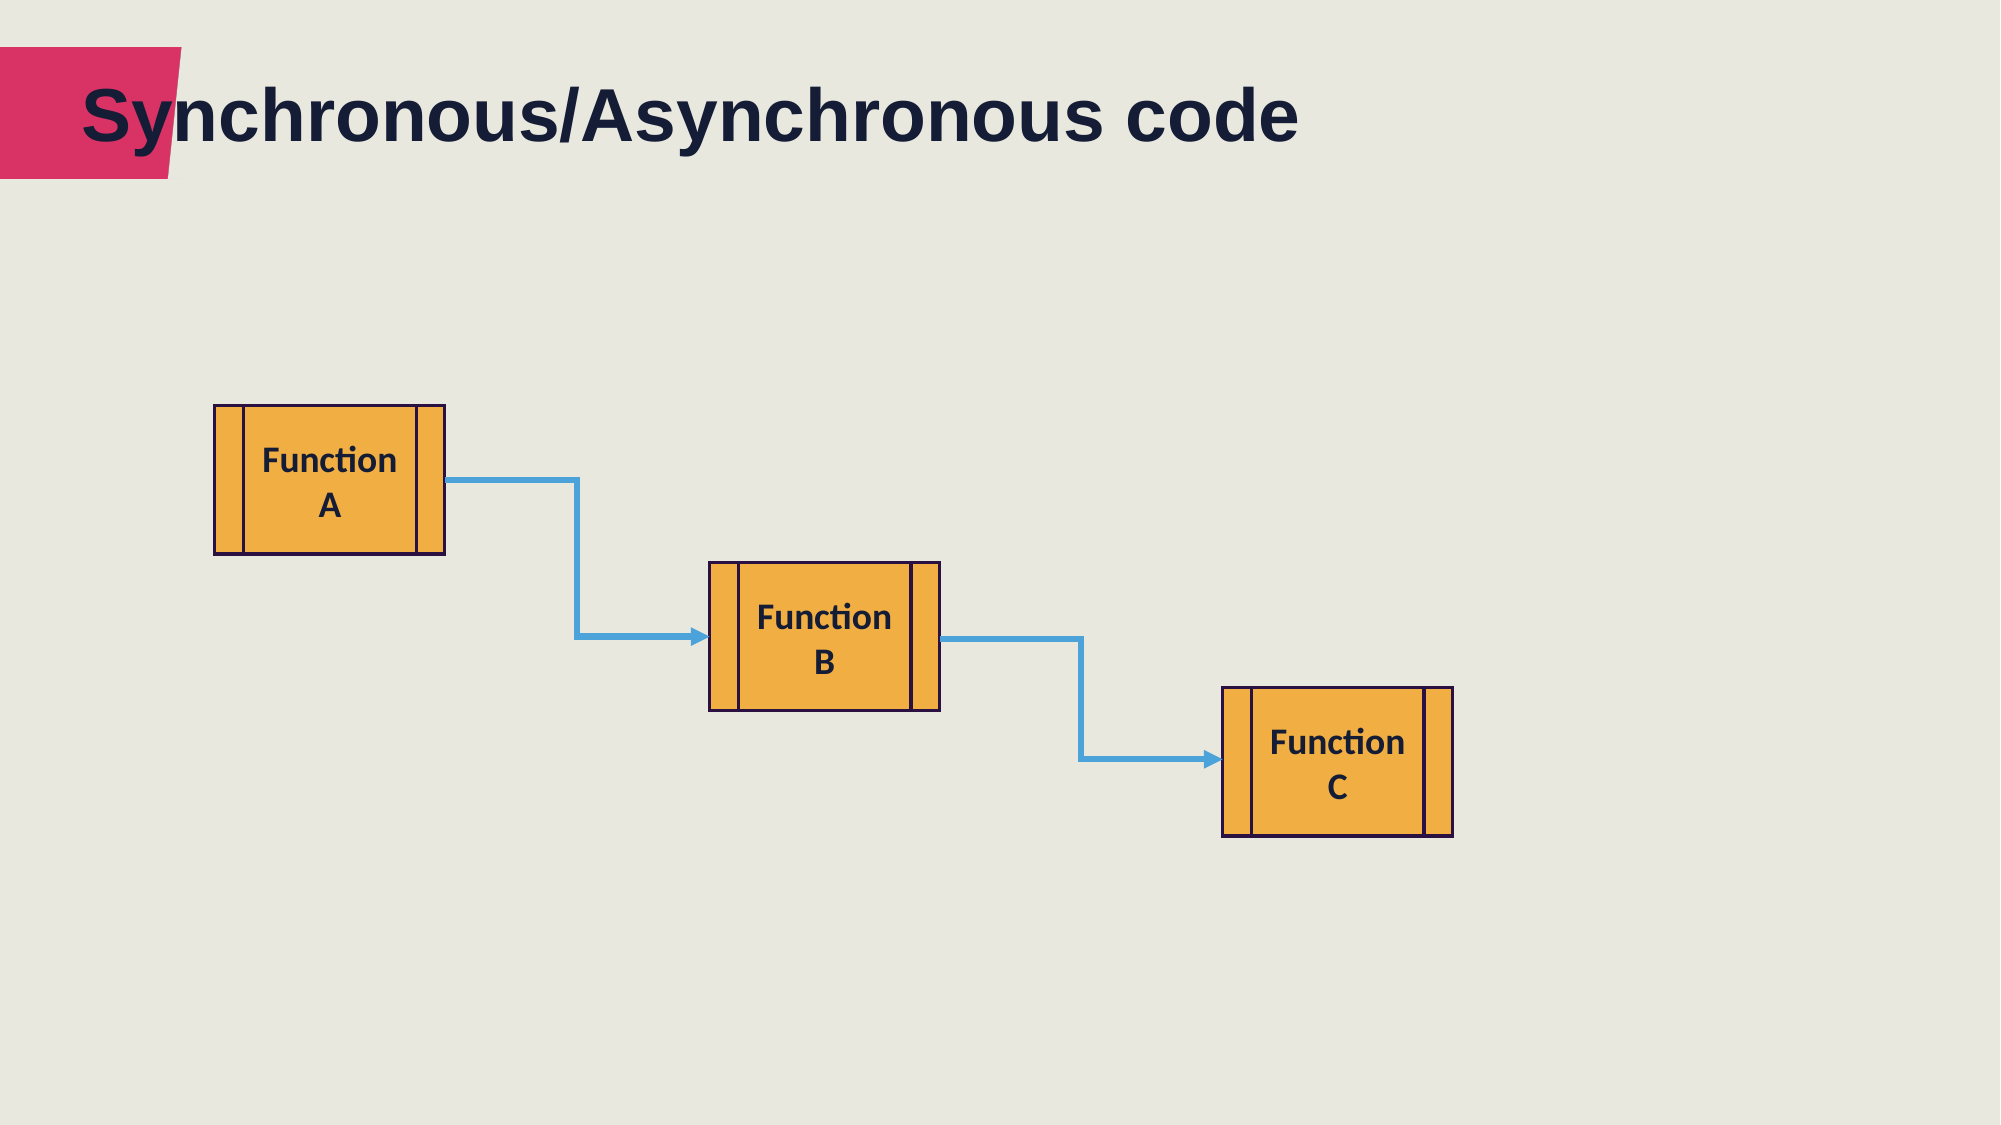

# Synchronous/Asynchronous code
Function A
Function B
Function C